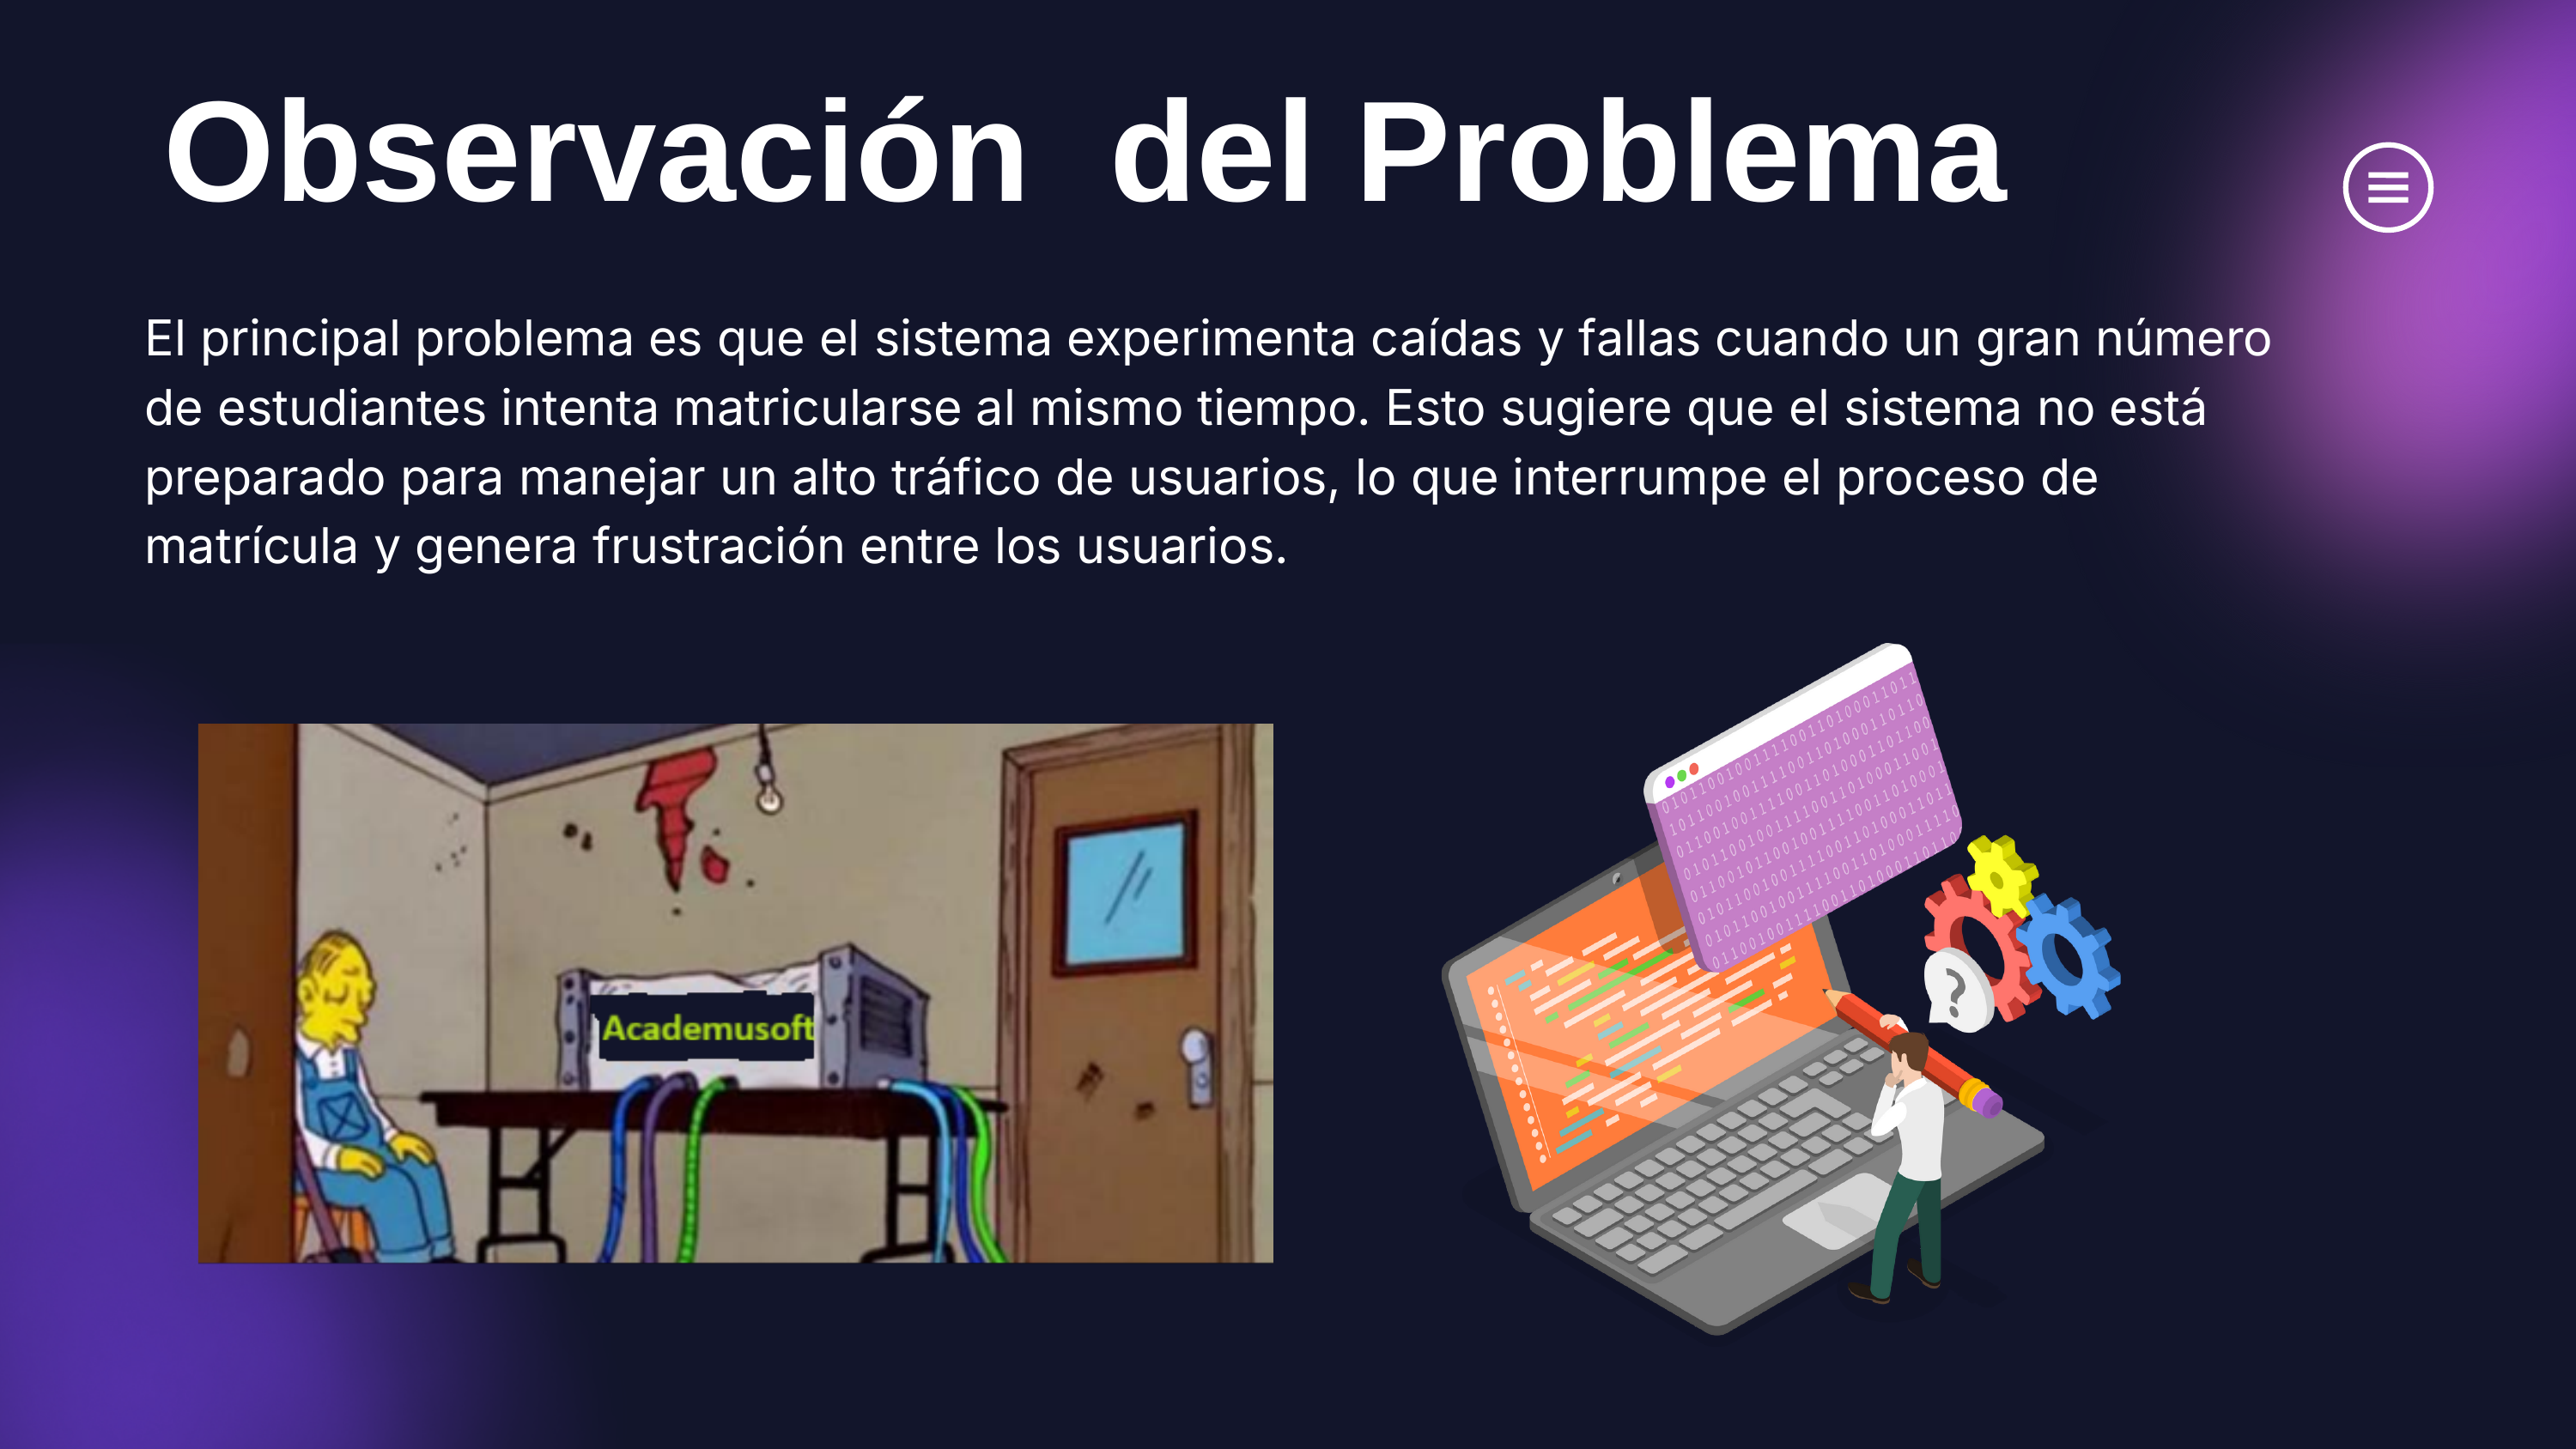

Observación  del Problema

El principal problema es que el sistema experimenta caídas y fallas cuando un gran número de estudiantes intenta matricularse al mismo tiempo. Esto sugiere que el sistema no está preparado para manejar un alto tráfico de usuarios, lo que interrumpe el proceso de matrícula y genera frustración entre los usuarios.